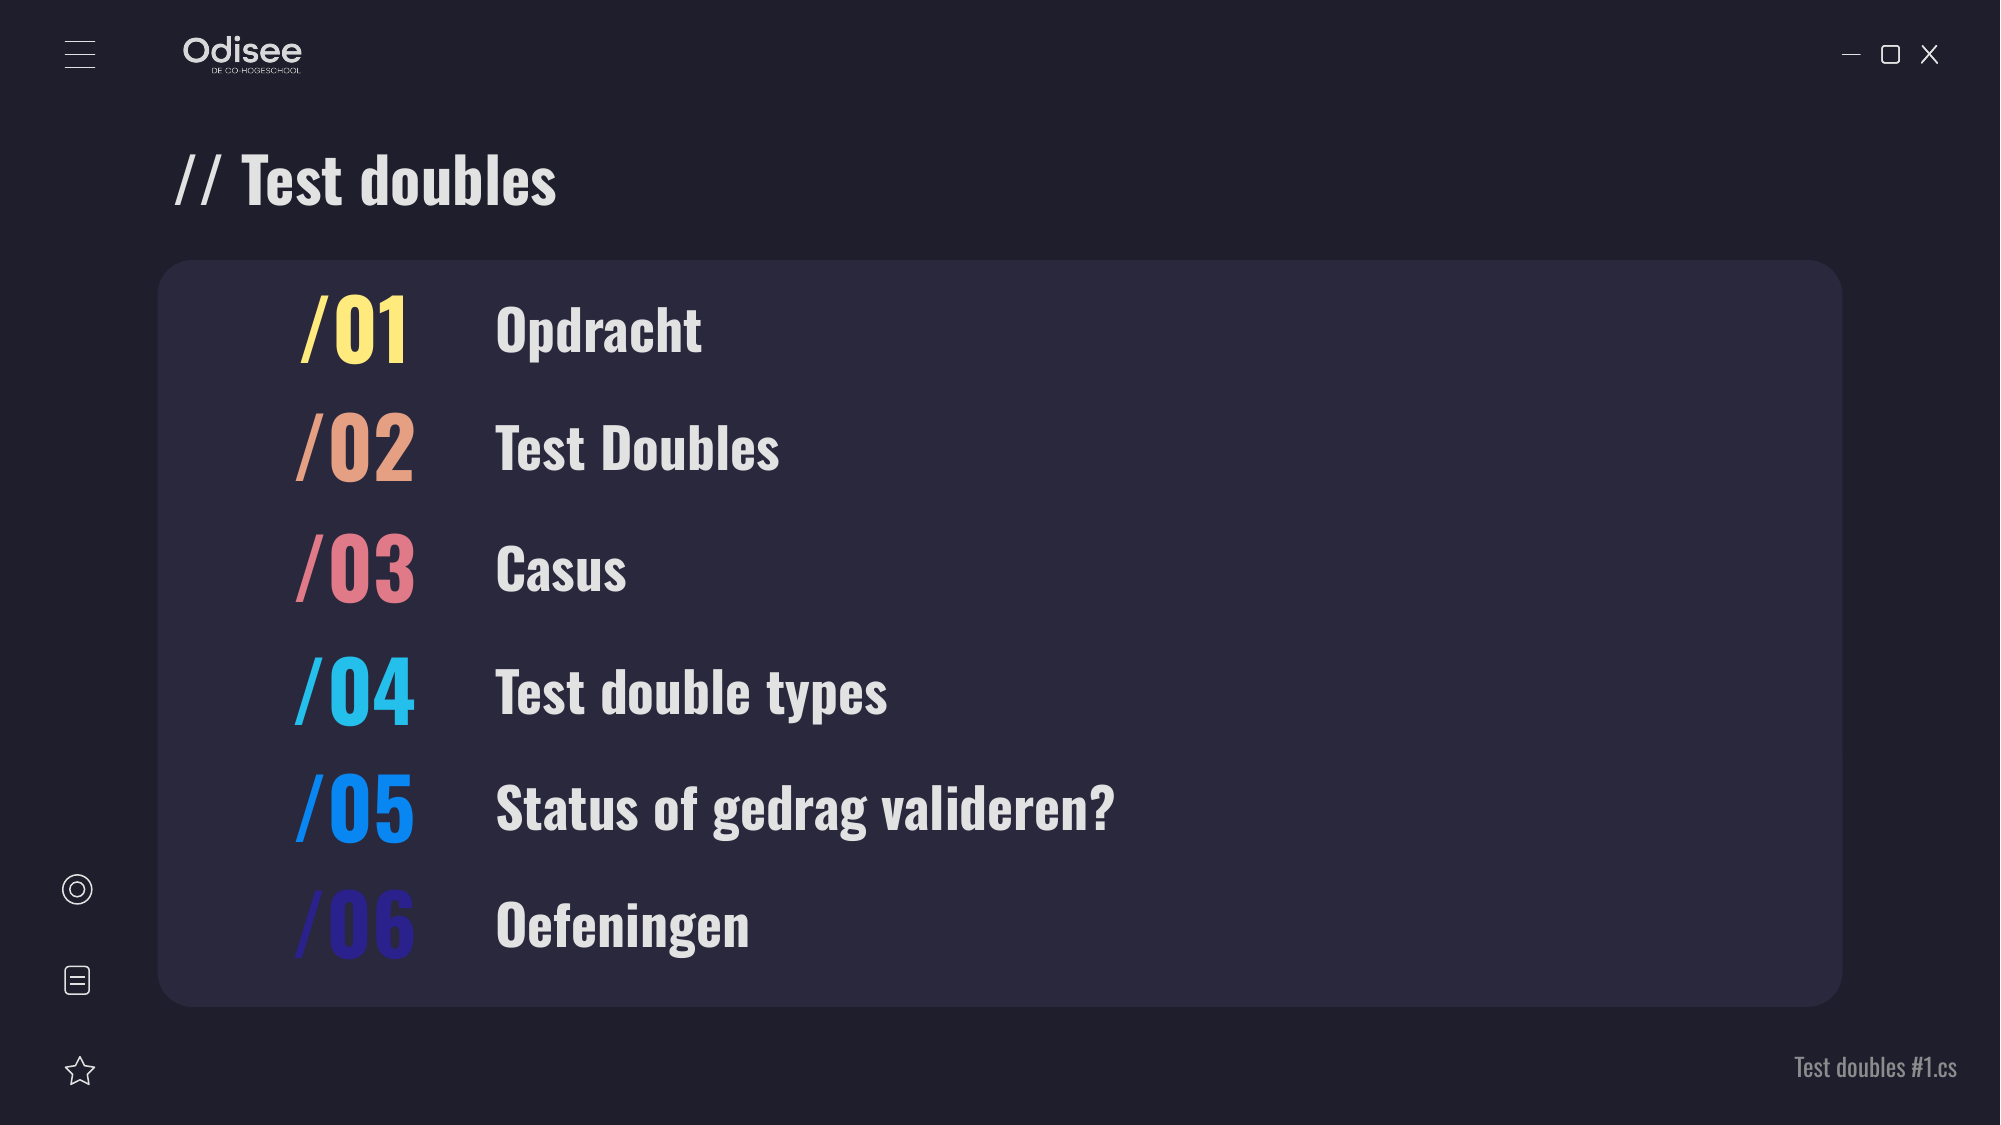

// Test doubles
/01
# Opdracht
/02
Test Doubles
Casus
/03
Test double types
/04
/05
Status of gedrag valideren?
Oefeningen
/06
Test doubles #1.cs